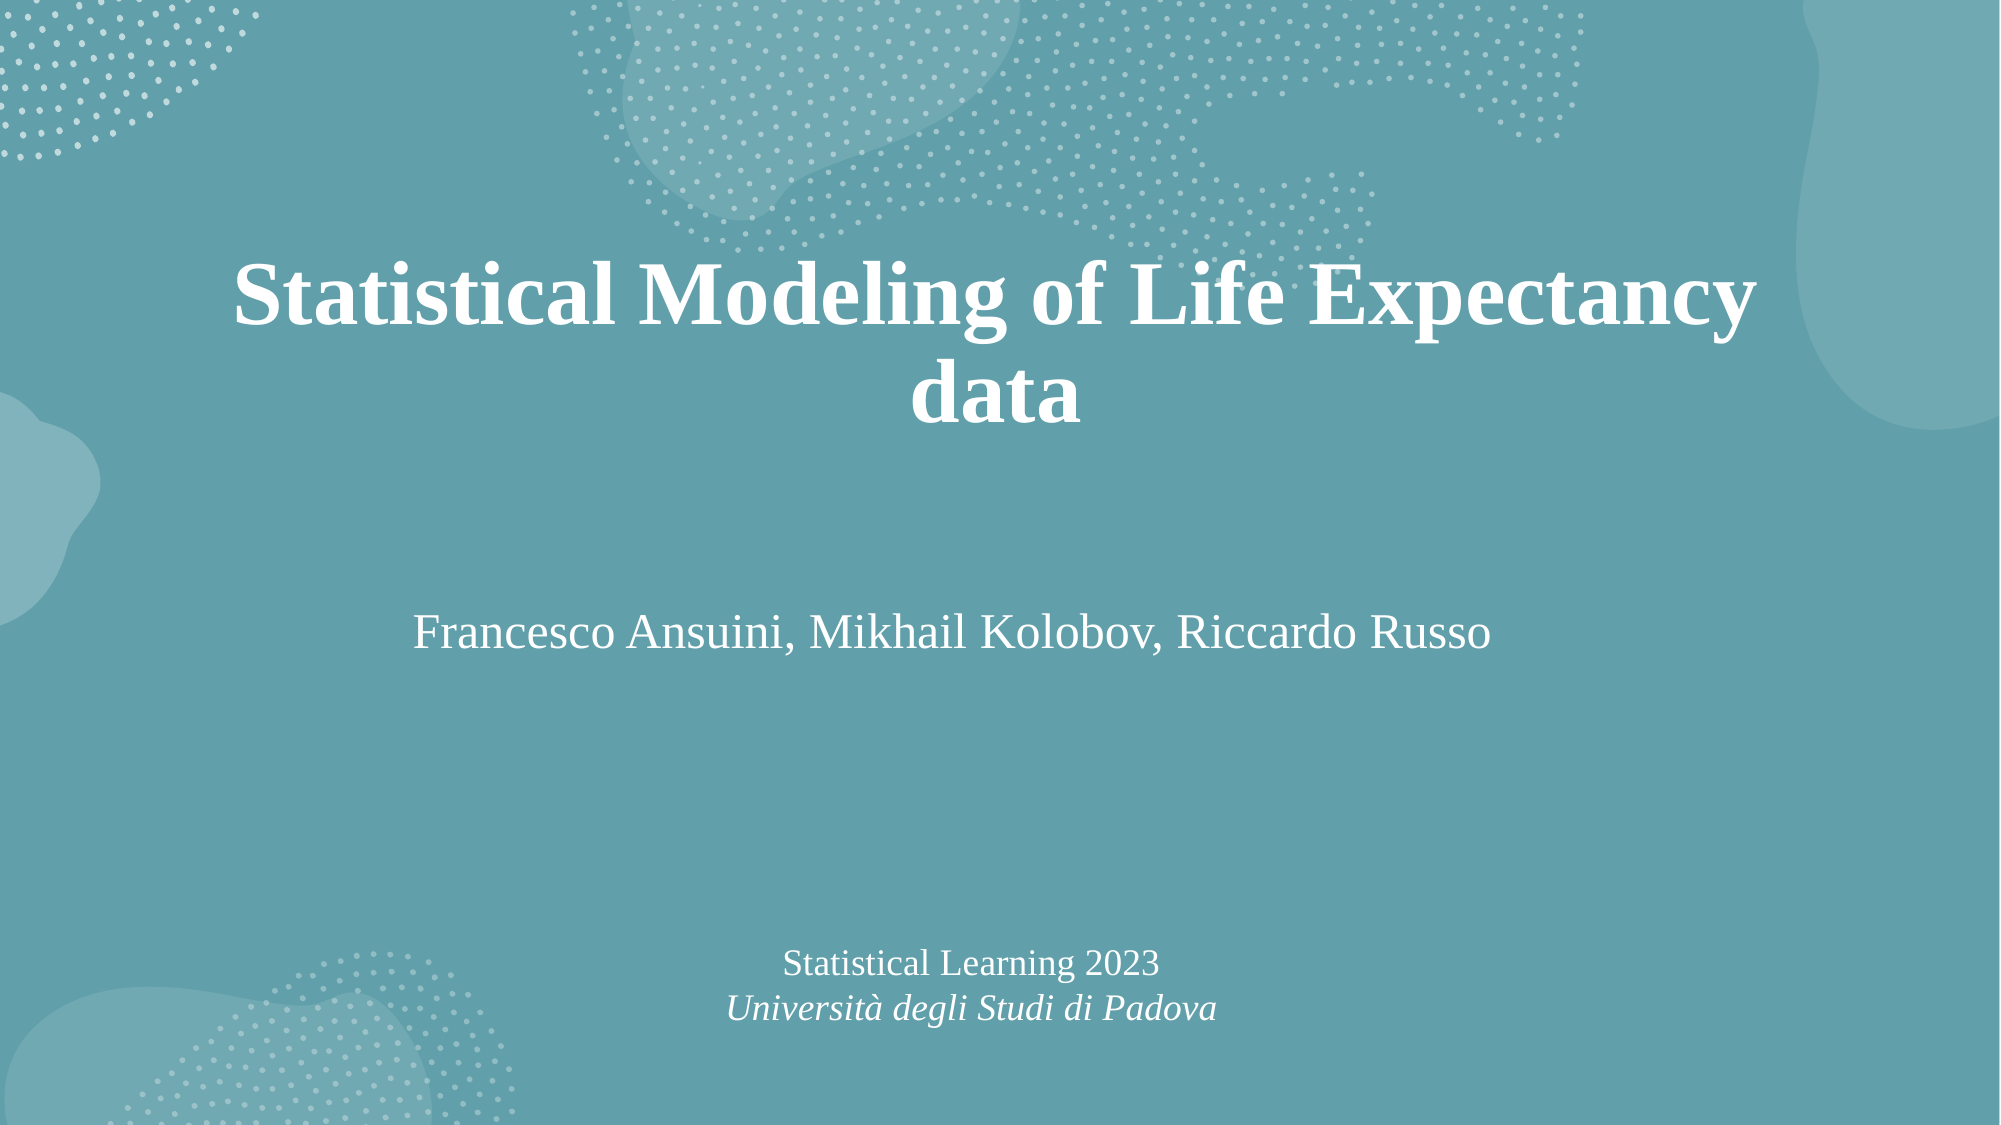

# Statistical Modeling of Life Expectancy data
Francesco Ansuini, Mikhail Kolobov, Riccardo Russo
Statistical Learning 2023
Università degli Studi di Padova